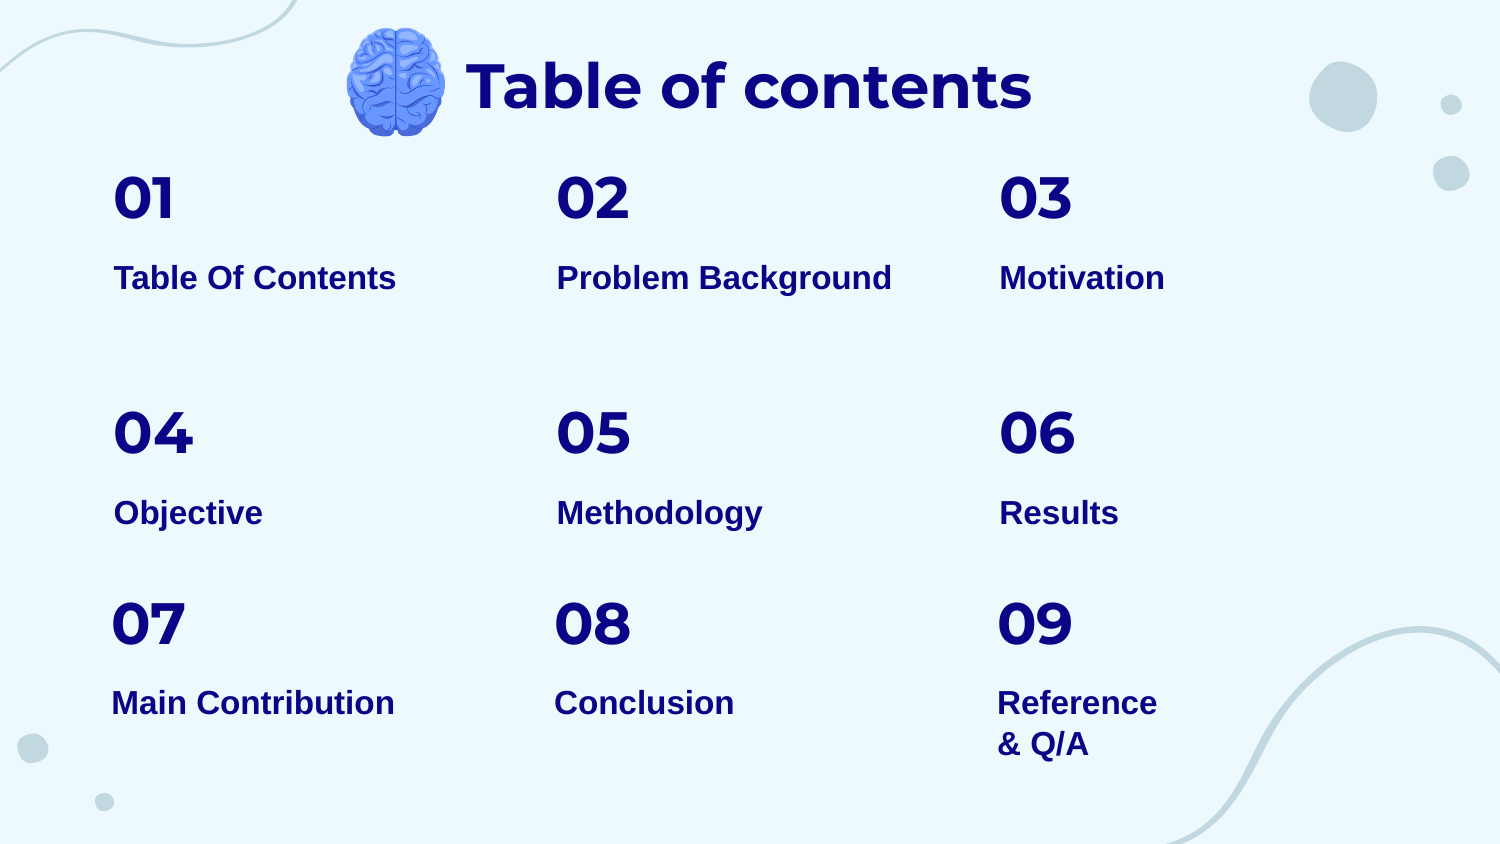

# Table of contents
01
02
03
Table Of Contents
Problem Background
Motivation
04
05
06
Objective
Methodology
Results
07
08
09
Main Contribution
Conclusion
Reference
& Q/A